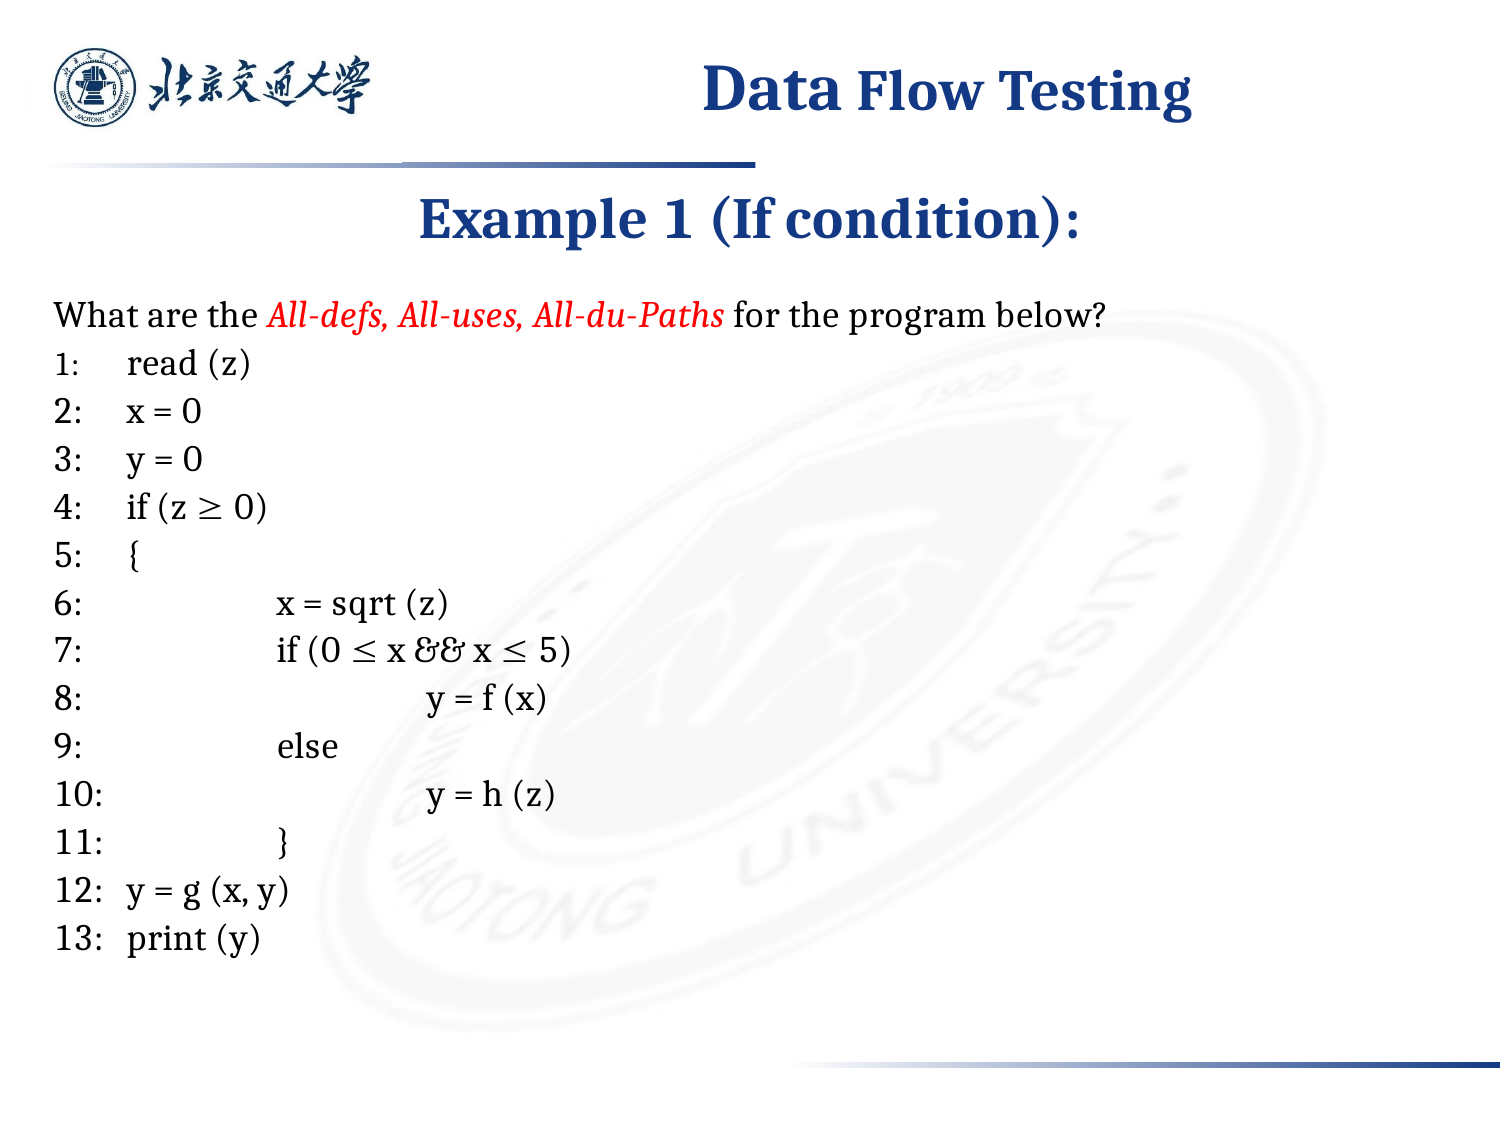

# Data Flow Testing
Example 1 (If condition):
What are the All-defs, All-uses, All-du-Paths for the program below?
1:	read (z)
2:	x = 0
3:	y = 0
4:	if (z ≥ 0)
5:	{
6:		x = sqrt (z)
7:		if (0 ≤ x && x ≤ 5)
8:			y = f (x)
9:		else
10:			y = h (z)
11:		}
12:	y = g (x, y)
13:	print (y)